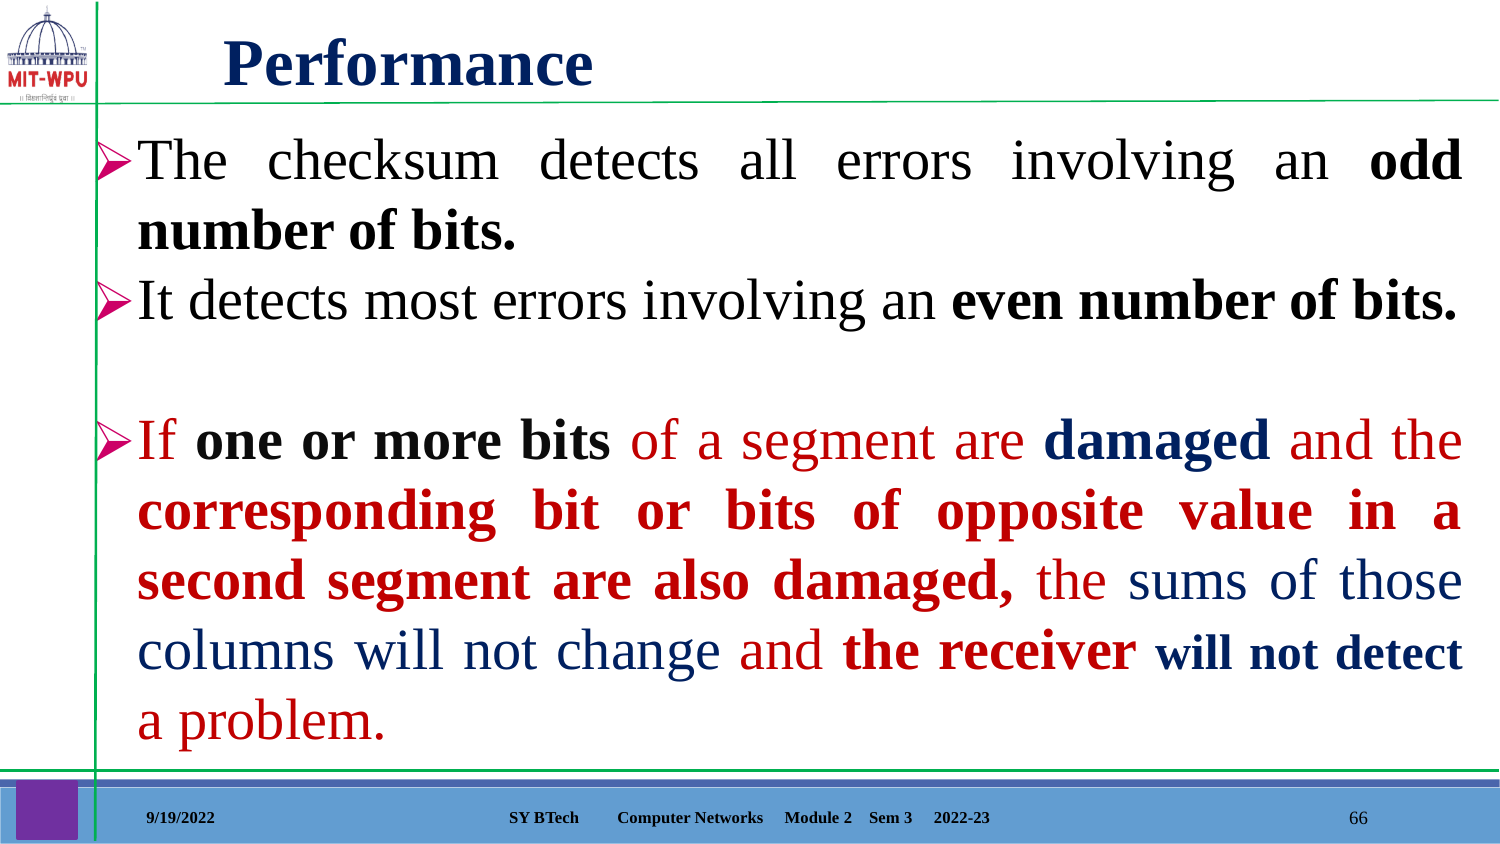

Performance
The checksum detects all errors involving an odd number of bits.
It detects most errors involving an even number of bits.

If one or more bits of a segment are damaged and the corresponding bit or bits of opposite value in a second segment are also damaged, the sums of those columns will not change and the receiver will not detect a problem.

9/19/2022
SY BTech         Computer Networks     Module 2    Sem 3     2022-23
66